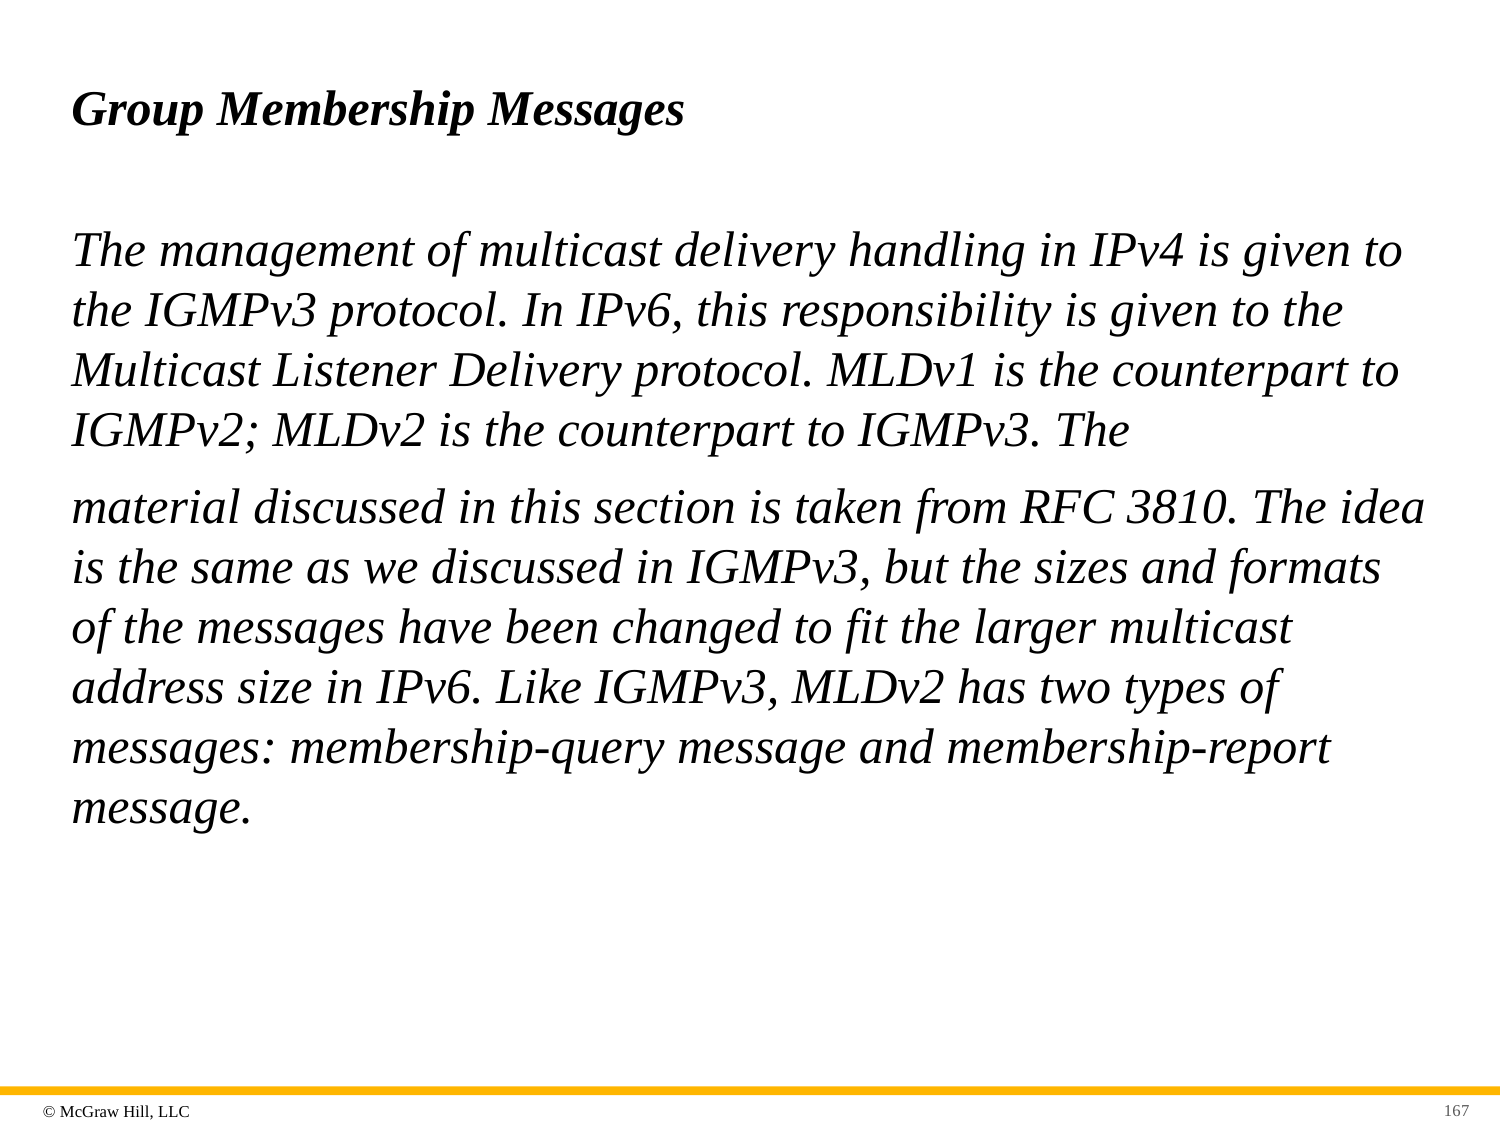

# Group Membership Messages
The management of multicast delivery handling in IPv4 is given to the IGMPv3 protocol. In IPv6, this responsibility is given to the Multicast Listener Delivery protocol. MLDv1 is the counterpart to IGMPv2; MLDv2 is the counterpart to IGMPv3. The
material discussed in this section is taken from RFC 3810. The idea is the same as we discussed in IGMPv3, but the sizes and formats of the messages have been changed to fit the larger multicast address size in IPv6. Like IGMPv3, MLDv2 has two types of messages: membership-query message and membership-report message.
167